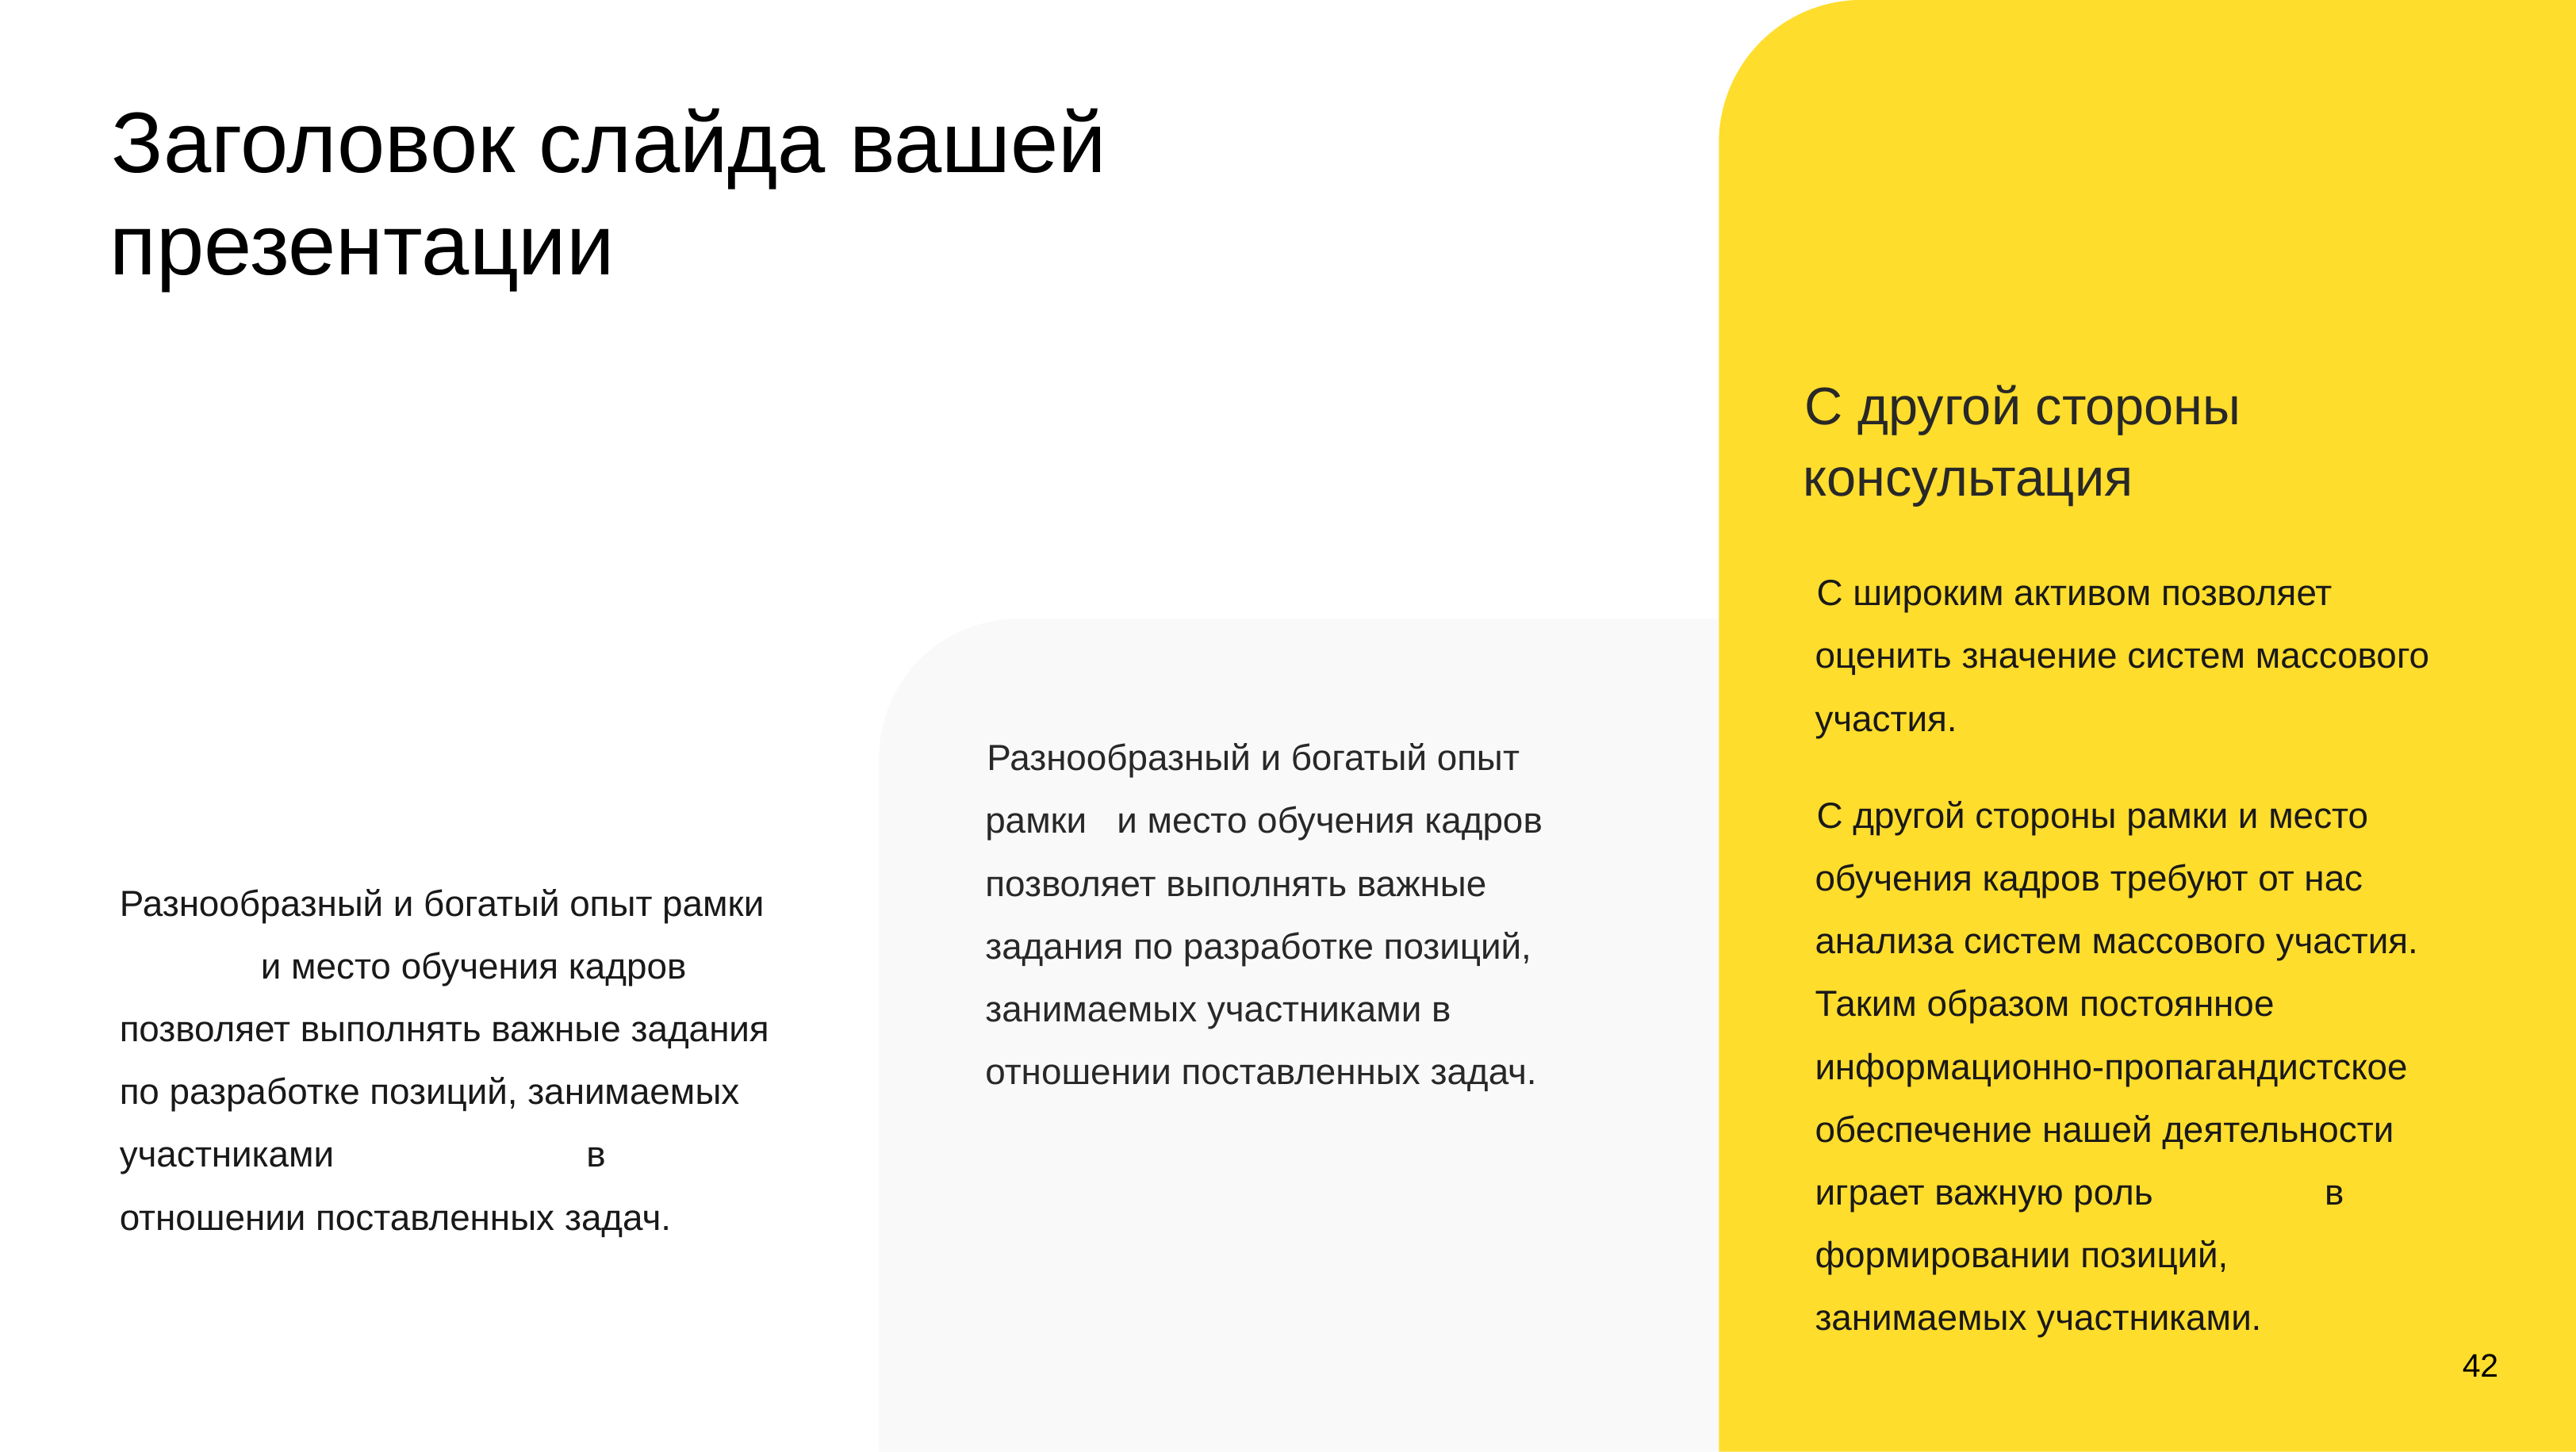

Заголовок слайда вашей презентации
С другой стороны консультация
С широким активом позволяет оценить значение систем массового участия.
С другой стороны рамки и место обучения кадров требуют от нас анализа систем массового участия. Таким образом постоянное информационно-пропагандистское обеспечение нашей деятельности играет важную роль                 в формировании позиций, занимаемых участниками.
Разнообразный и богатый опыт рамки   и место обучения кадров позволяет выполнять важные задания по разработке позиций, занимаемых участниками в отношении поставленных задач.
Разнообразный и богатый опыт рамки                 и место обучения кадров позволяет выполнять важные задания по разработке позиций, занимаемых участниками                         в отношении поставленных задач.
42